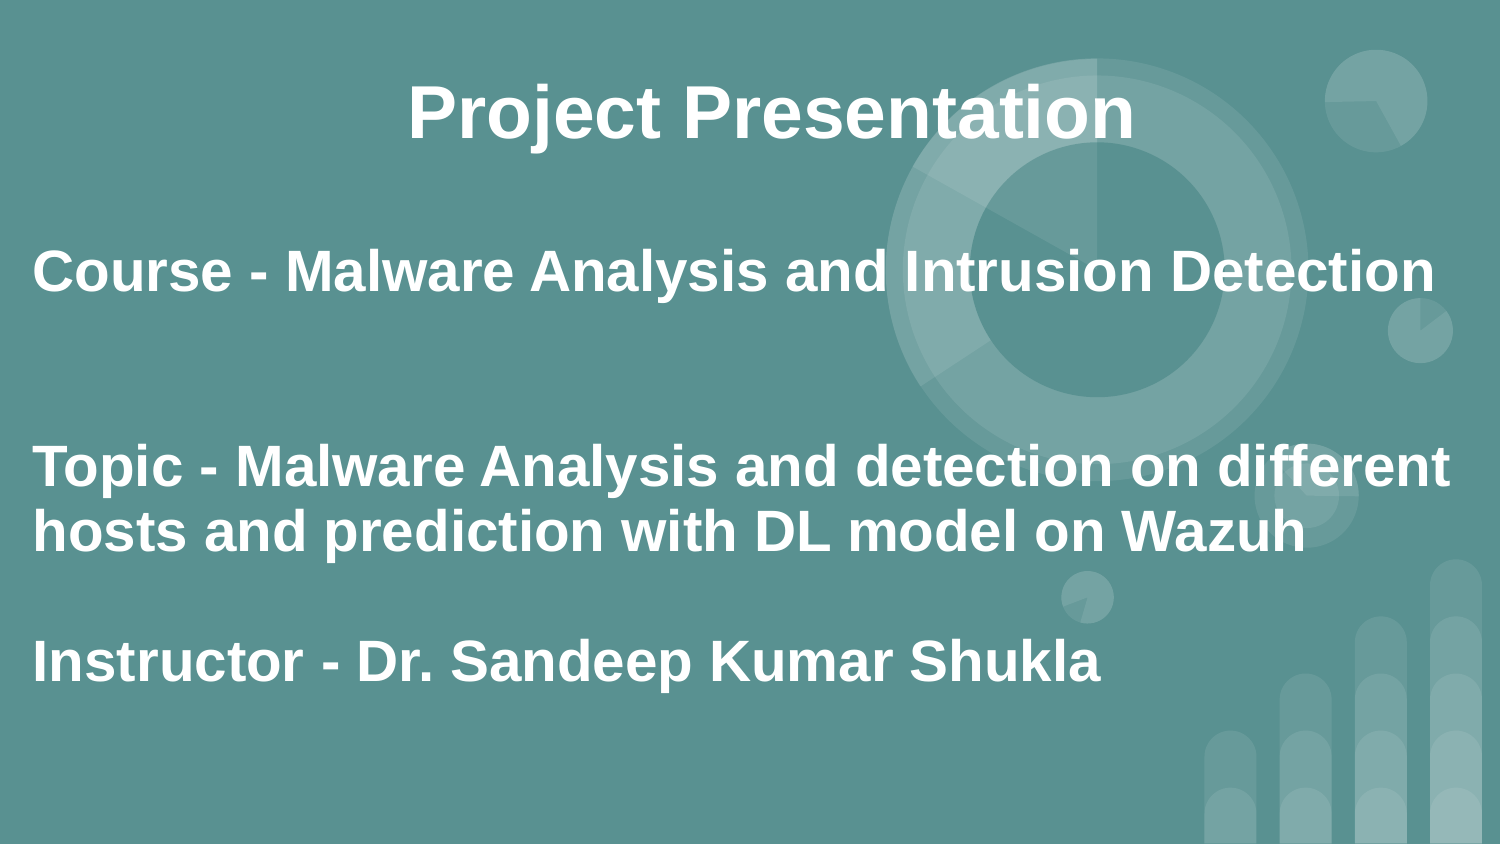

# Project Presentation

Course - Malware Analysis and Intrusion Detection

Topic - Malware Analysis and detection on different hosts and prediction with DL model on Wazuh

Instructor - Dr. Sandeep Kumar Shukla